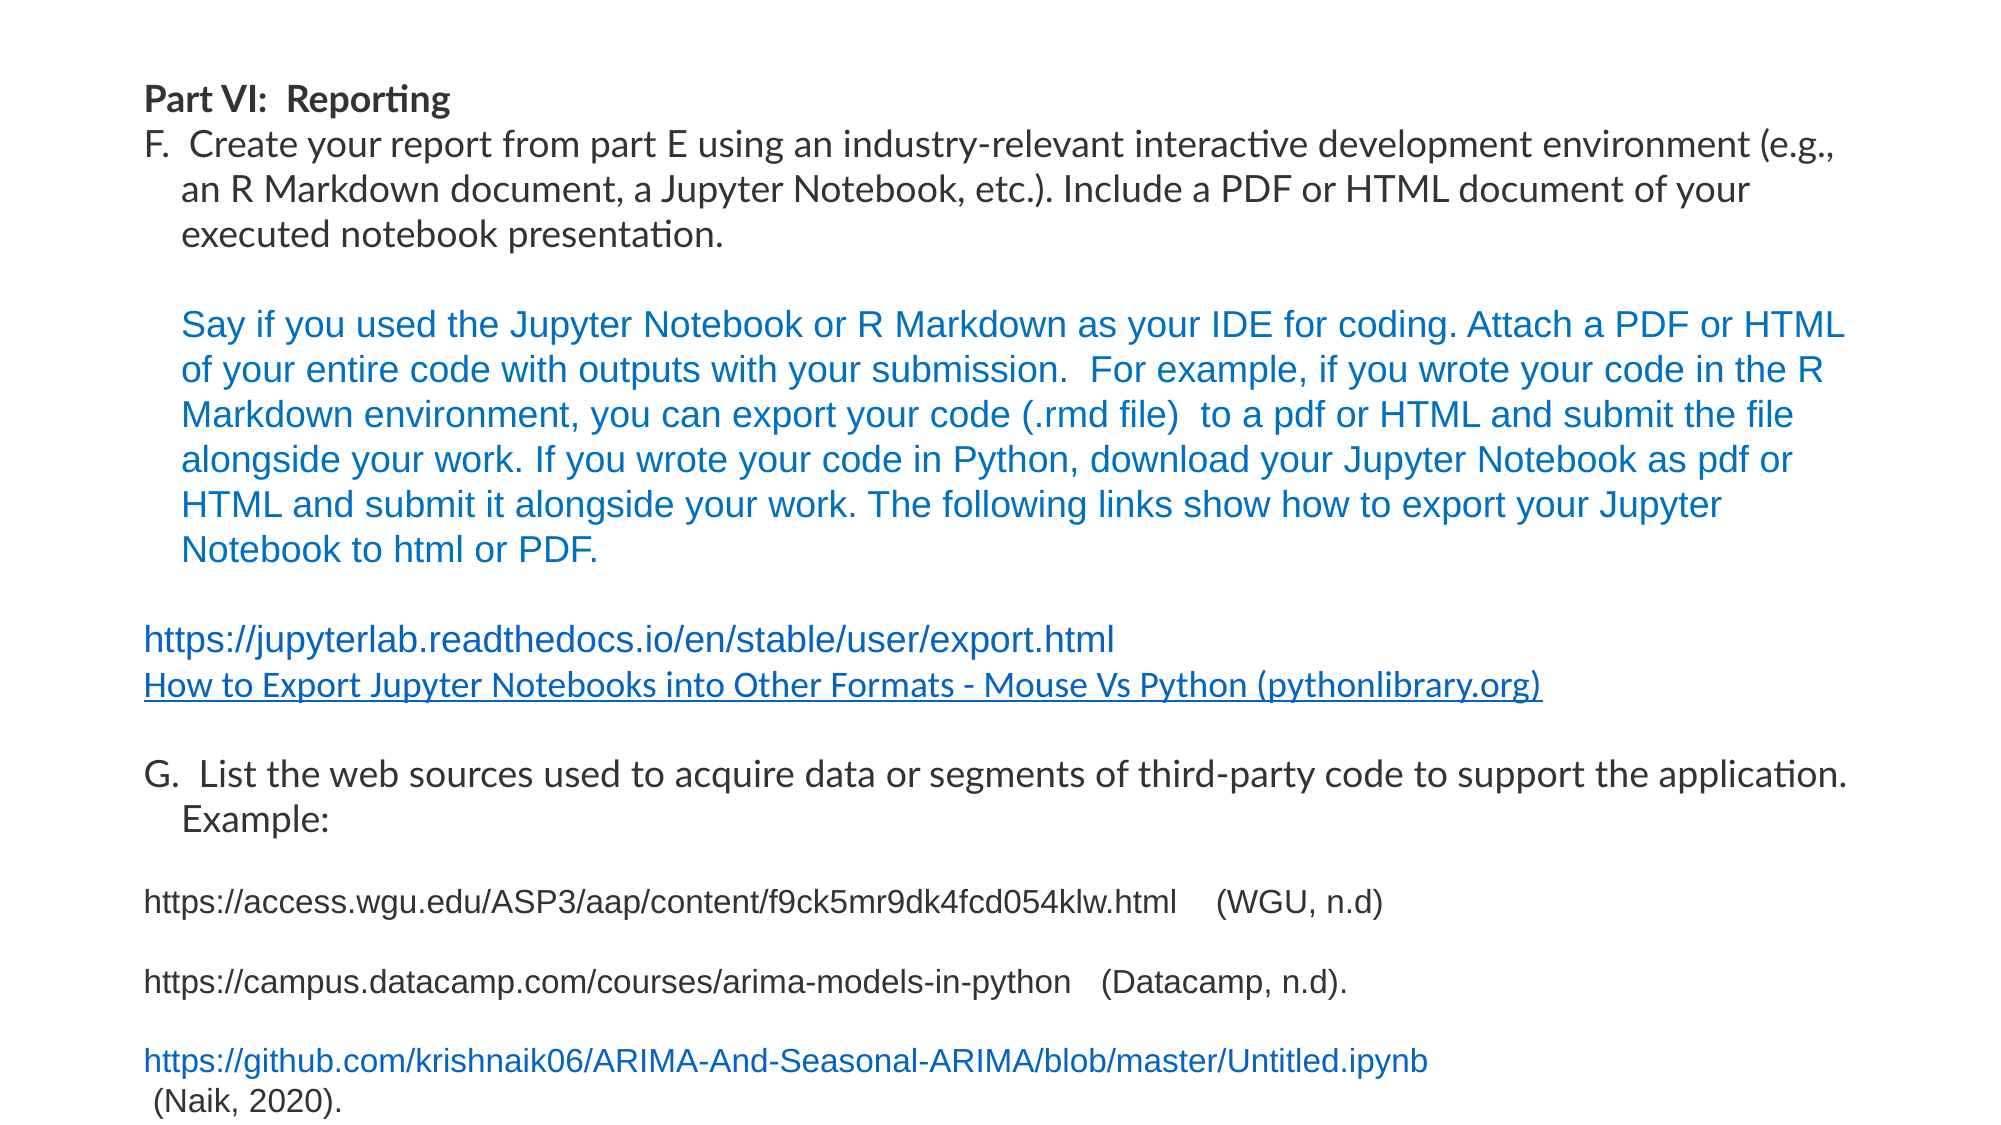

Part VI:  Reporting
F.  Create your report from part E using an industry-relevant interactive development environment (e.g., an R Markdown document, a Jupyter Notebook, etc.). Include a PDF or HTML document of your executed notebook presentation.

	Say if you used the Jupyter Notebook or R Markdown as your IDE for coding. Attach a PDF or HTML of your entire code with outputs with your submission.  For example, if you wrote your code in the R Markdown environment, you can export your code (.rmd file)  to a pdf or HTML and submit the file alongside your work. If you wrote your code in Python, download your Jupyter Notebook as pdf or HTML and submit it alongside your work. The following links show how to export your Jupyter Notebook to html or PDF.

https://jupyterlab.readthedocs.io/en/stable/user/export.html
How to Export Jupyter Notebooks into Other Formats - Mouse Vs Python (pythonlibrary.org)

G.  List the web sources used to acquire data or segments of third-party code to support the application. Example:

https://access.wgu.edu/ASP3/aap/content/f9ck5mr9dk4fcd054klw.html    (WGU, n.d)

https://campus.datacamp.com/courses/arima-models-in-python   (Datacamp, n.d).

https://github.com/krishnaik06/ARIMA-And-Seasonal-ARIMA/blob/master/Untitled.ipynb
 (Naik, 2020).